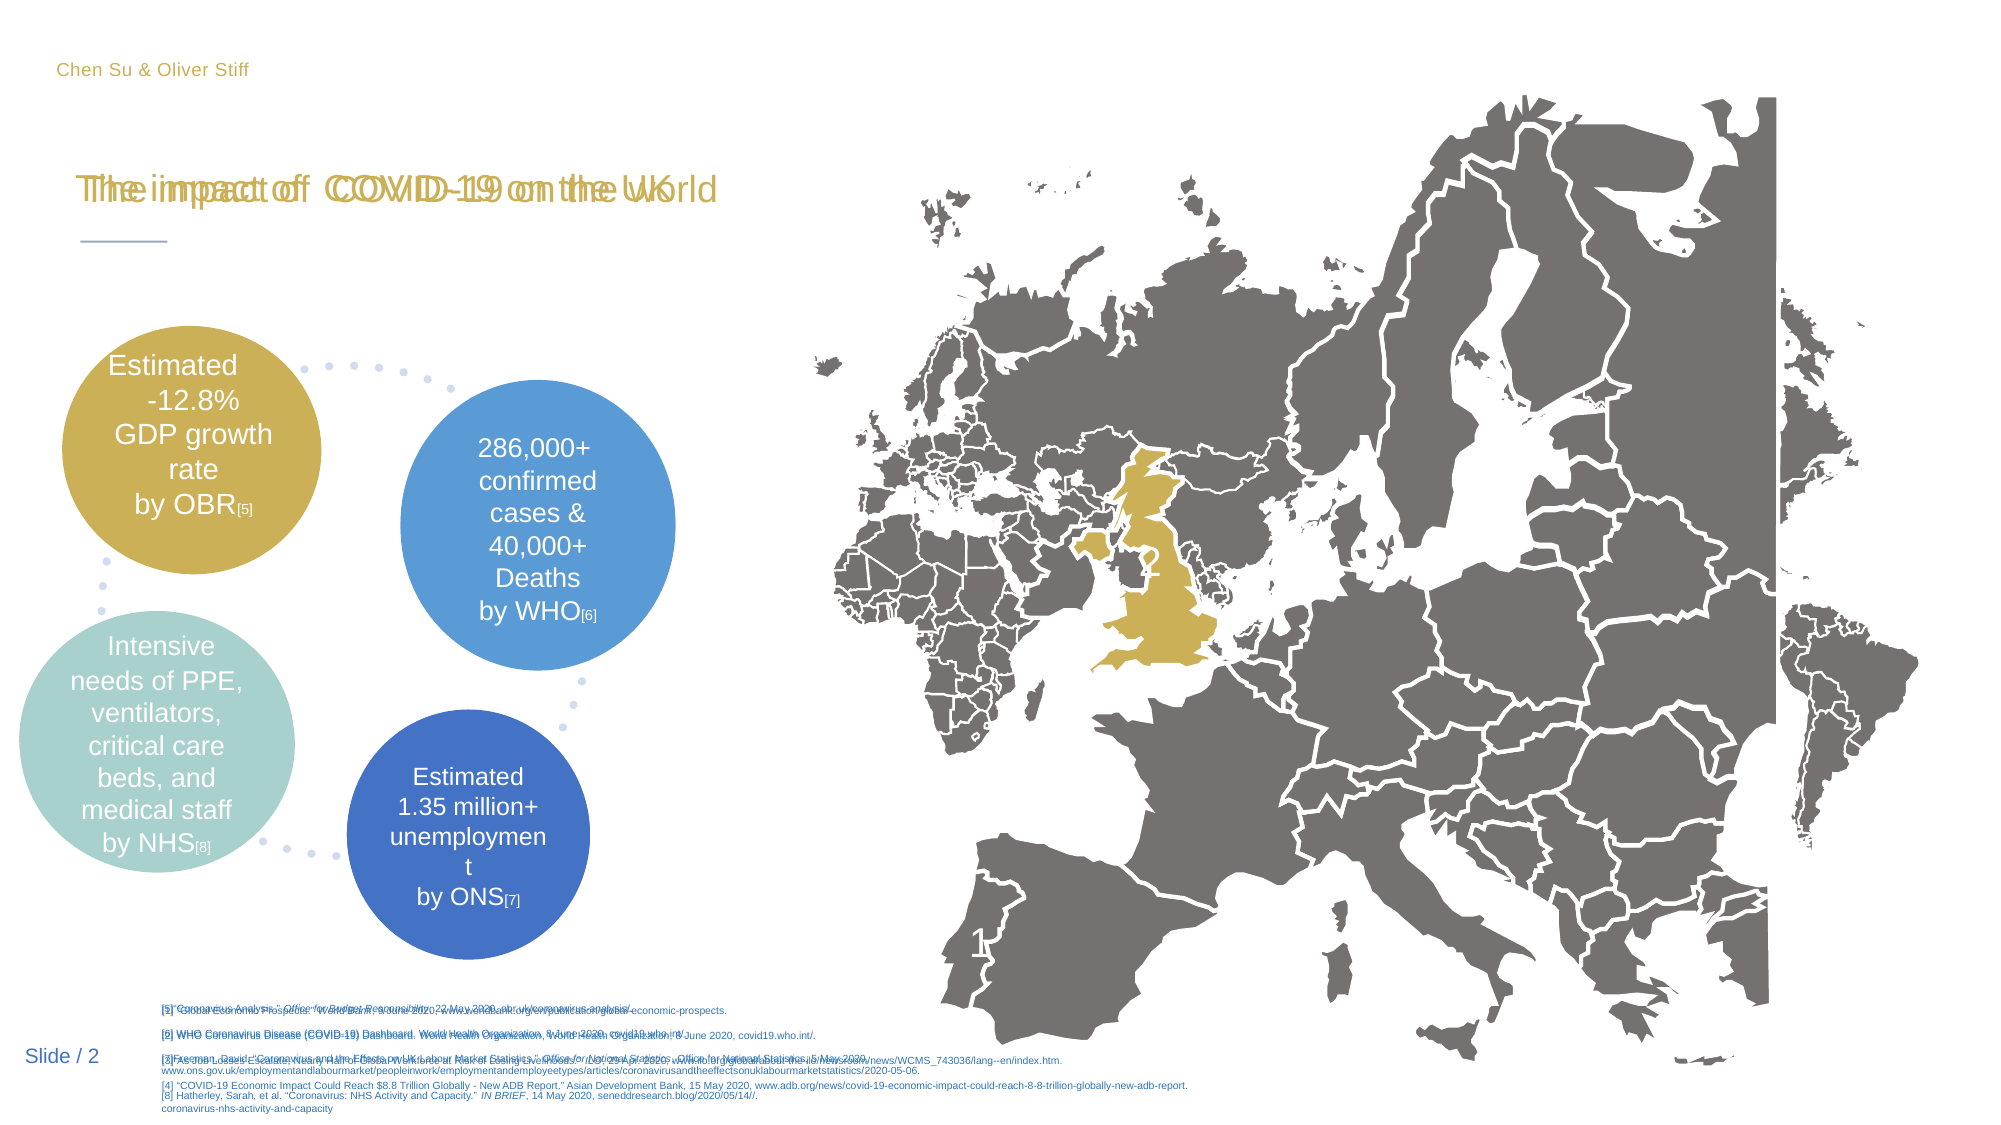

Chen Su & Oliver Stiff

2

1

The impact of  COVID-19 on the UK

The impact of  COVID-19 on the world

Estimated
-5.2%
Global economy
By World
Bank[1]
Estimated      -12.8%
GDP growth rate
by OBR[5]

6.93 Million+
confirmed cases & 400,000+
Deaths
by WHO[2]
286,000+
confirmed cases &
40,000+
Deaths
by WHO[6]
 Intensive needs of PPE, ventilators, critical care beds, and medical staff
by NHS[8]
 Estimated
$8.8 Trillion+
economic loss by ADB[4]
Estimated
195 million+ unemployment
by ILO[3]
Estimated
1.35 million+ unemployment
by ONS[7]
[5]“Coronavirus Analysis.” Office for Budget Responsibility, 22 May 2020, obr.uk/coronavirus-analysis/.
[6] WHO Coronavirus Disease (COVID-19) Dashboard. World Health Organization, 8 June 2020, covid19.who.int/.

[7]Freeman, David. “Coronavirus and the Effects on UK Labour Market Statistics.” Office for National Statistics, Office for National Statistics, 5 May 2020, www.ons.gov.uk/employmentandlabourmarket/peopleinwork/employmentandemployeetypes/articles/coronavirusandtheeffectsonuklabourmarketstatistics/2020-05-06.

[8] Hatherley, Sarah, et al. “Coronavirus: NHS Activity and Capacity.” IN BRIEF, 14 May 2020, seneddresearch.blog/2020/05/14//.
coronavirus-nhs-activity-and-capacity
[1] “Global Economic Prospects.” World Bank, 9 June 2020, www.worldbank.org/en/publication/global-economic-prospects.

[2] WHO Coronavirus Disease (COVID-19) Dashboard. World Health Organization, World Health Organization, 8 June 2020, covid19.who.int/.

[3]“As Job Losses Escalate, Nearly Half of Global Workforce at Risk of Losing Livelihoods.” ILO, 29 Apr. 2020, www.ilo.org/global/about-the-ilo/newsroom/news/WCMS_743036/lang--en/index.htm.

[4] “COVID-19 Economic Impact Could Reach $8.8 Trillion Globally - New ADB Report.” Asian Development Bank, 15 May 2020, www.adb.org/news/covid-19-economic-impact-could-reach-8-8-trillion-globally-new-adb-report.

Slide / 2
a